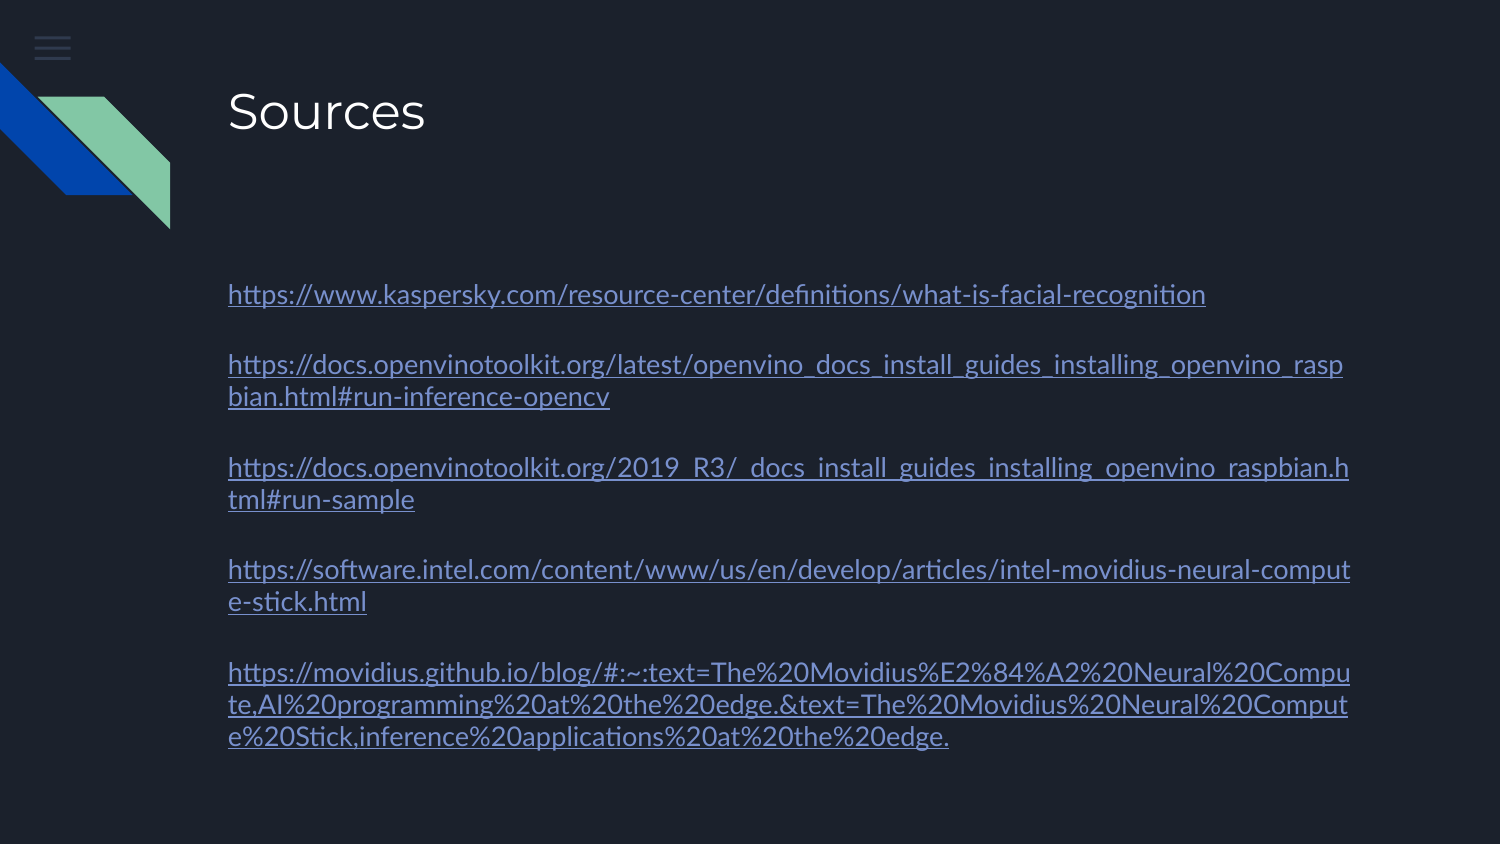

# Sources
https://www.kaspersky.com/resource-center/definitions/what-is-facial-recognition
https://docs.openvinotoolkit.org/latest/openvino_docs_install_guides_installing_openvino_raspbian.html#run-inference-opencv
https://docs.openvinotoolkit.org/2019_R3/_docs_install_guides_installing_openvino_raspbian.html#run-sample
https://software.intel.com/content/www/us/en/develop/articles/intel-movidius-neural-compute-stick.html
https://movidius.github.io/blog/#:~:text=The%20Movidius%E2%84%A2%20Neural%20Compute,AI%20programming%20at%20the%20edge.&text=The%20Movidius%20Neural%20Compute%20Stick,inference%20applications%20at%20the%20edge.